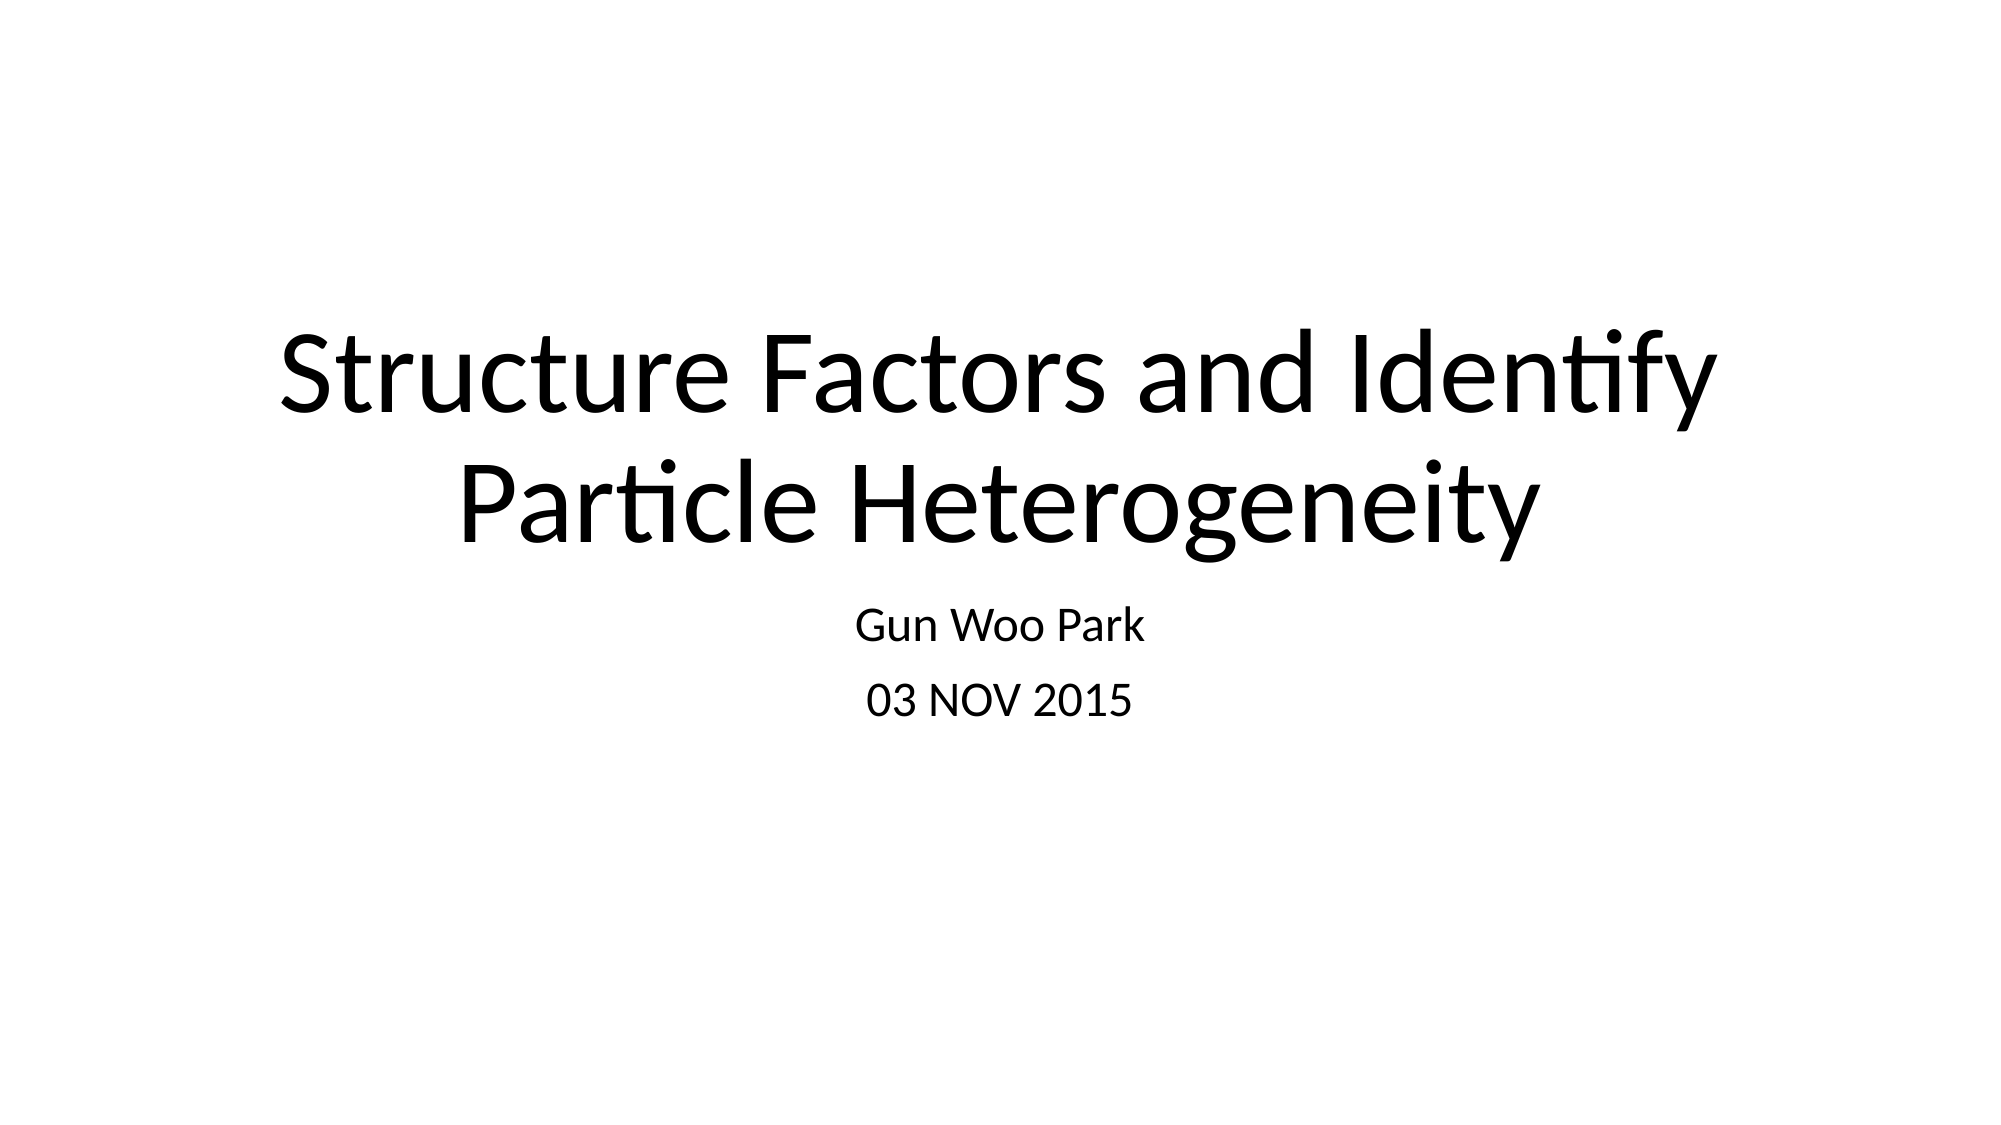

# Structure Factors and Identify Particle Heterogeneity
Gun Woo Park
03 NOV 2015